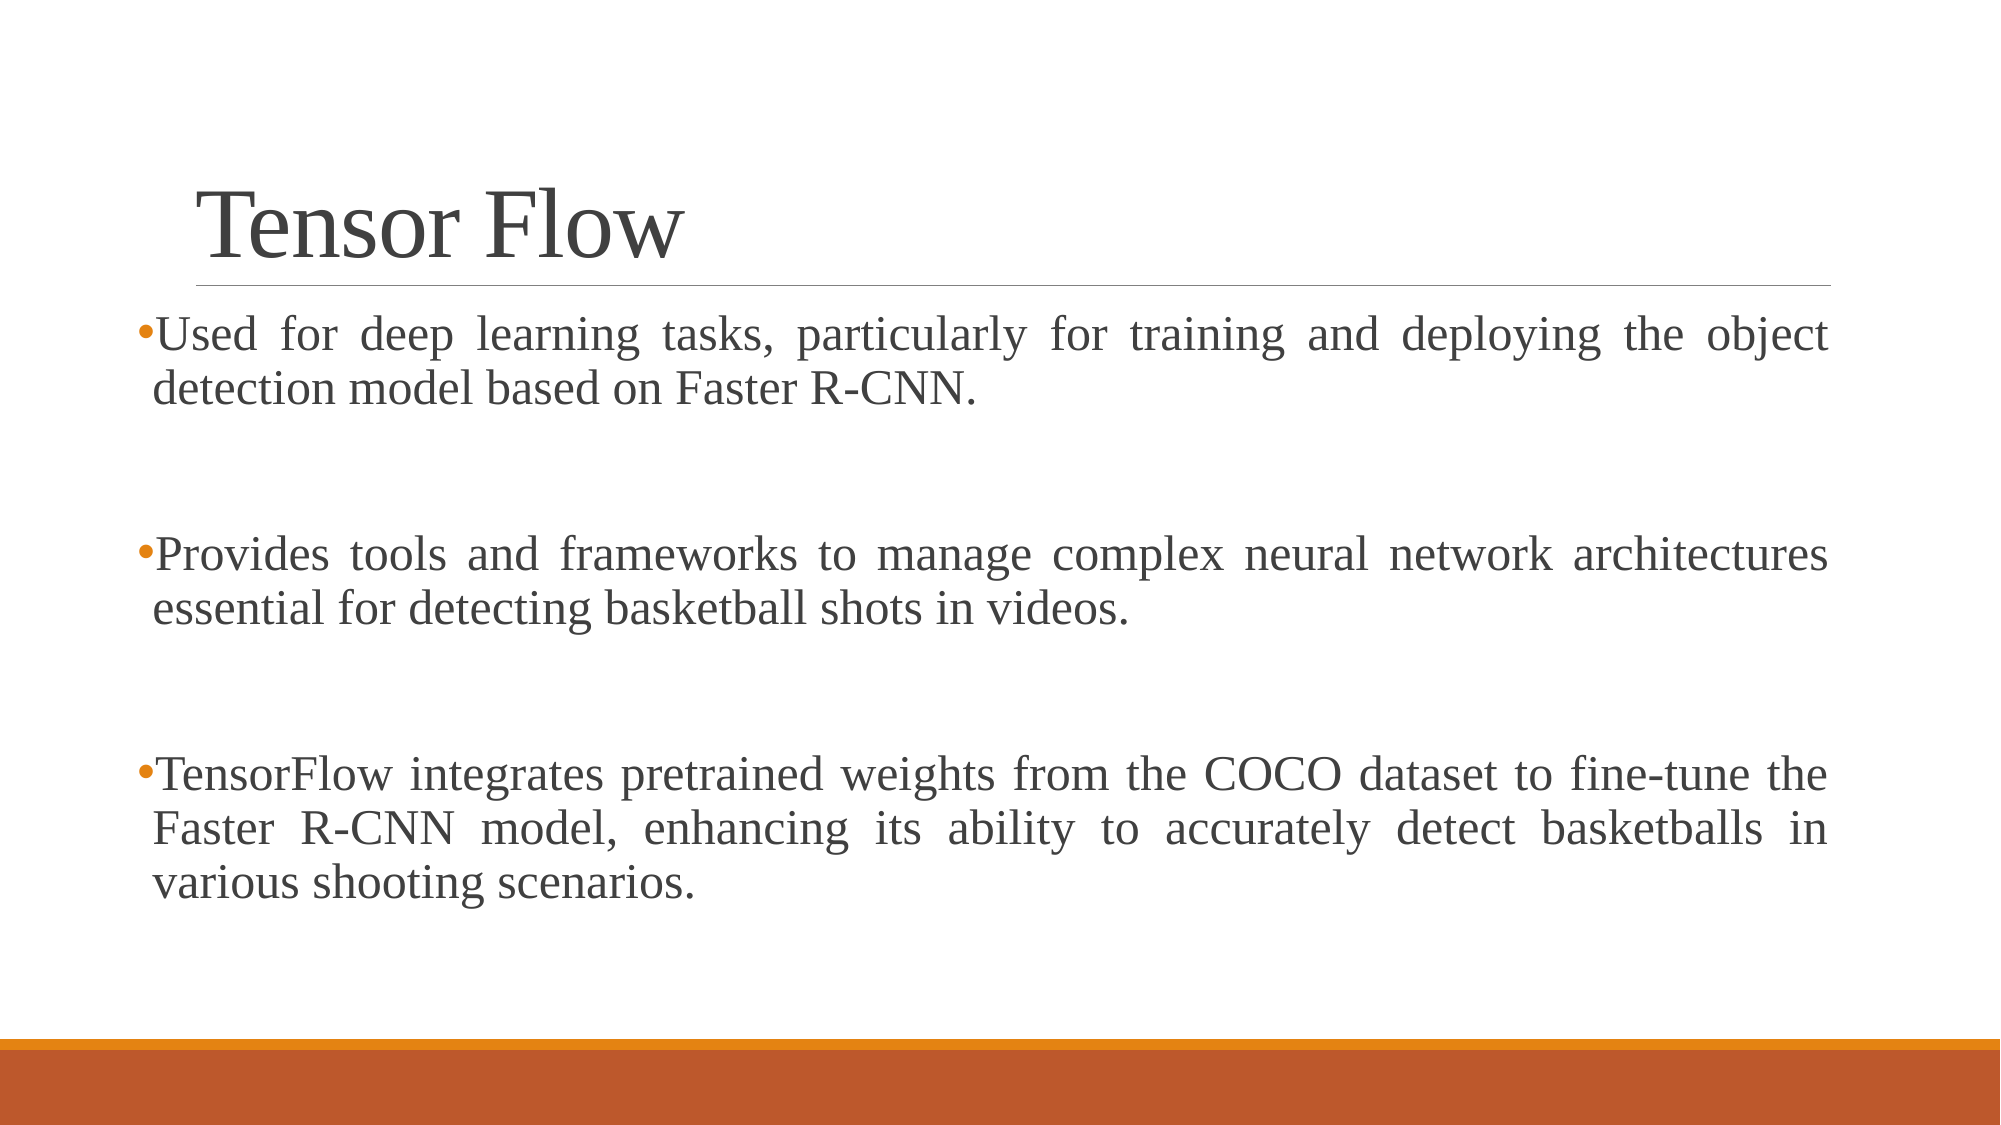

# Tensor Flow
Used for deep learning tasks, particularly for training and deploying the object detection model based on Faster R-CNN.

Provides tools and frameworks to manage complex neural network architectures essential for detecting basketball shots in videos.

TensorFlow integrates pretrained weights from the COCO dataset to fine-tune the Faster R-CNN model, enhancing its ability to accurately detect basketballs in various shooting scenarios.